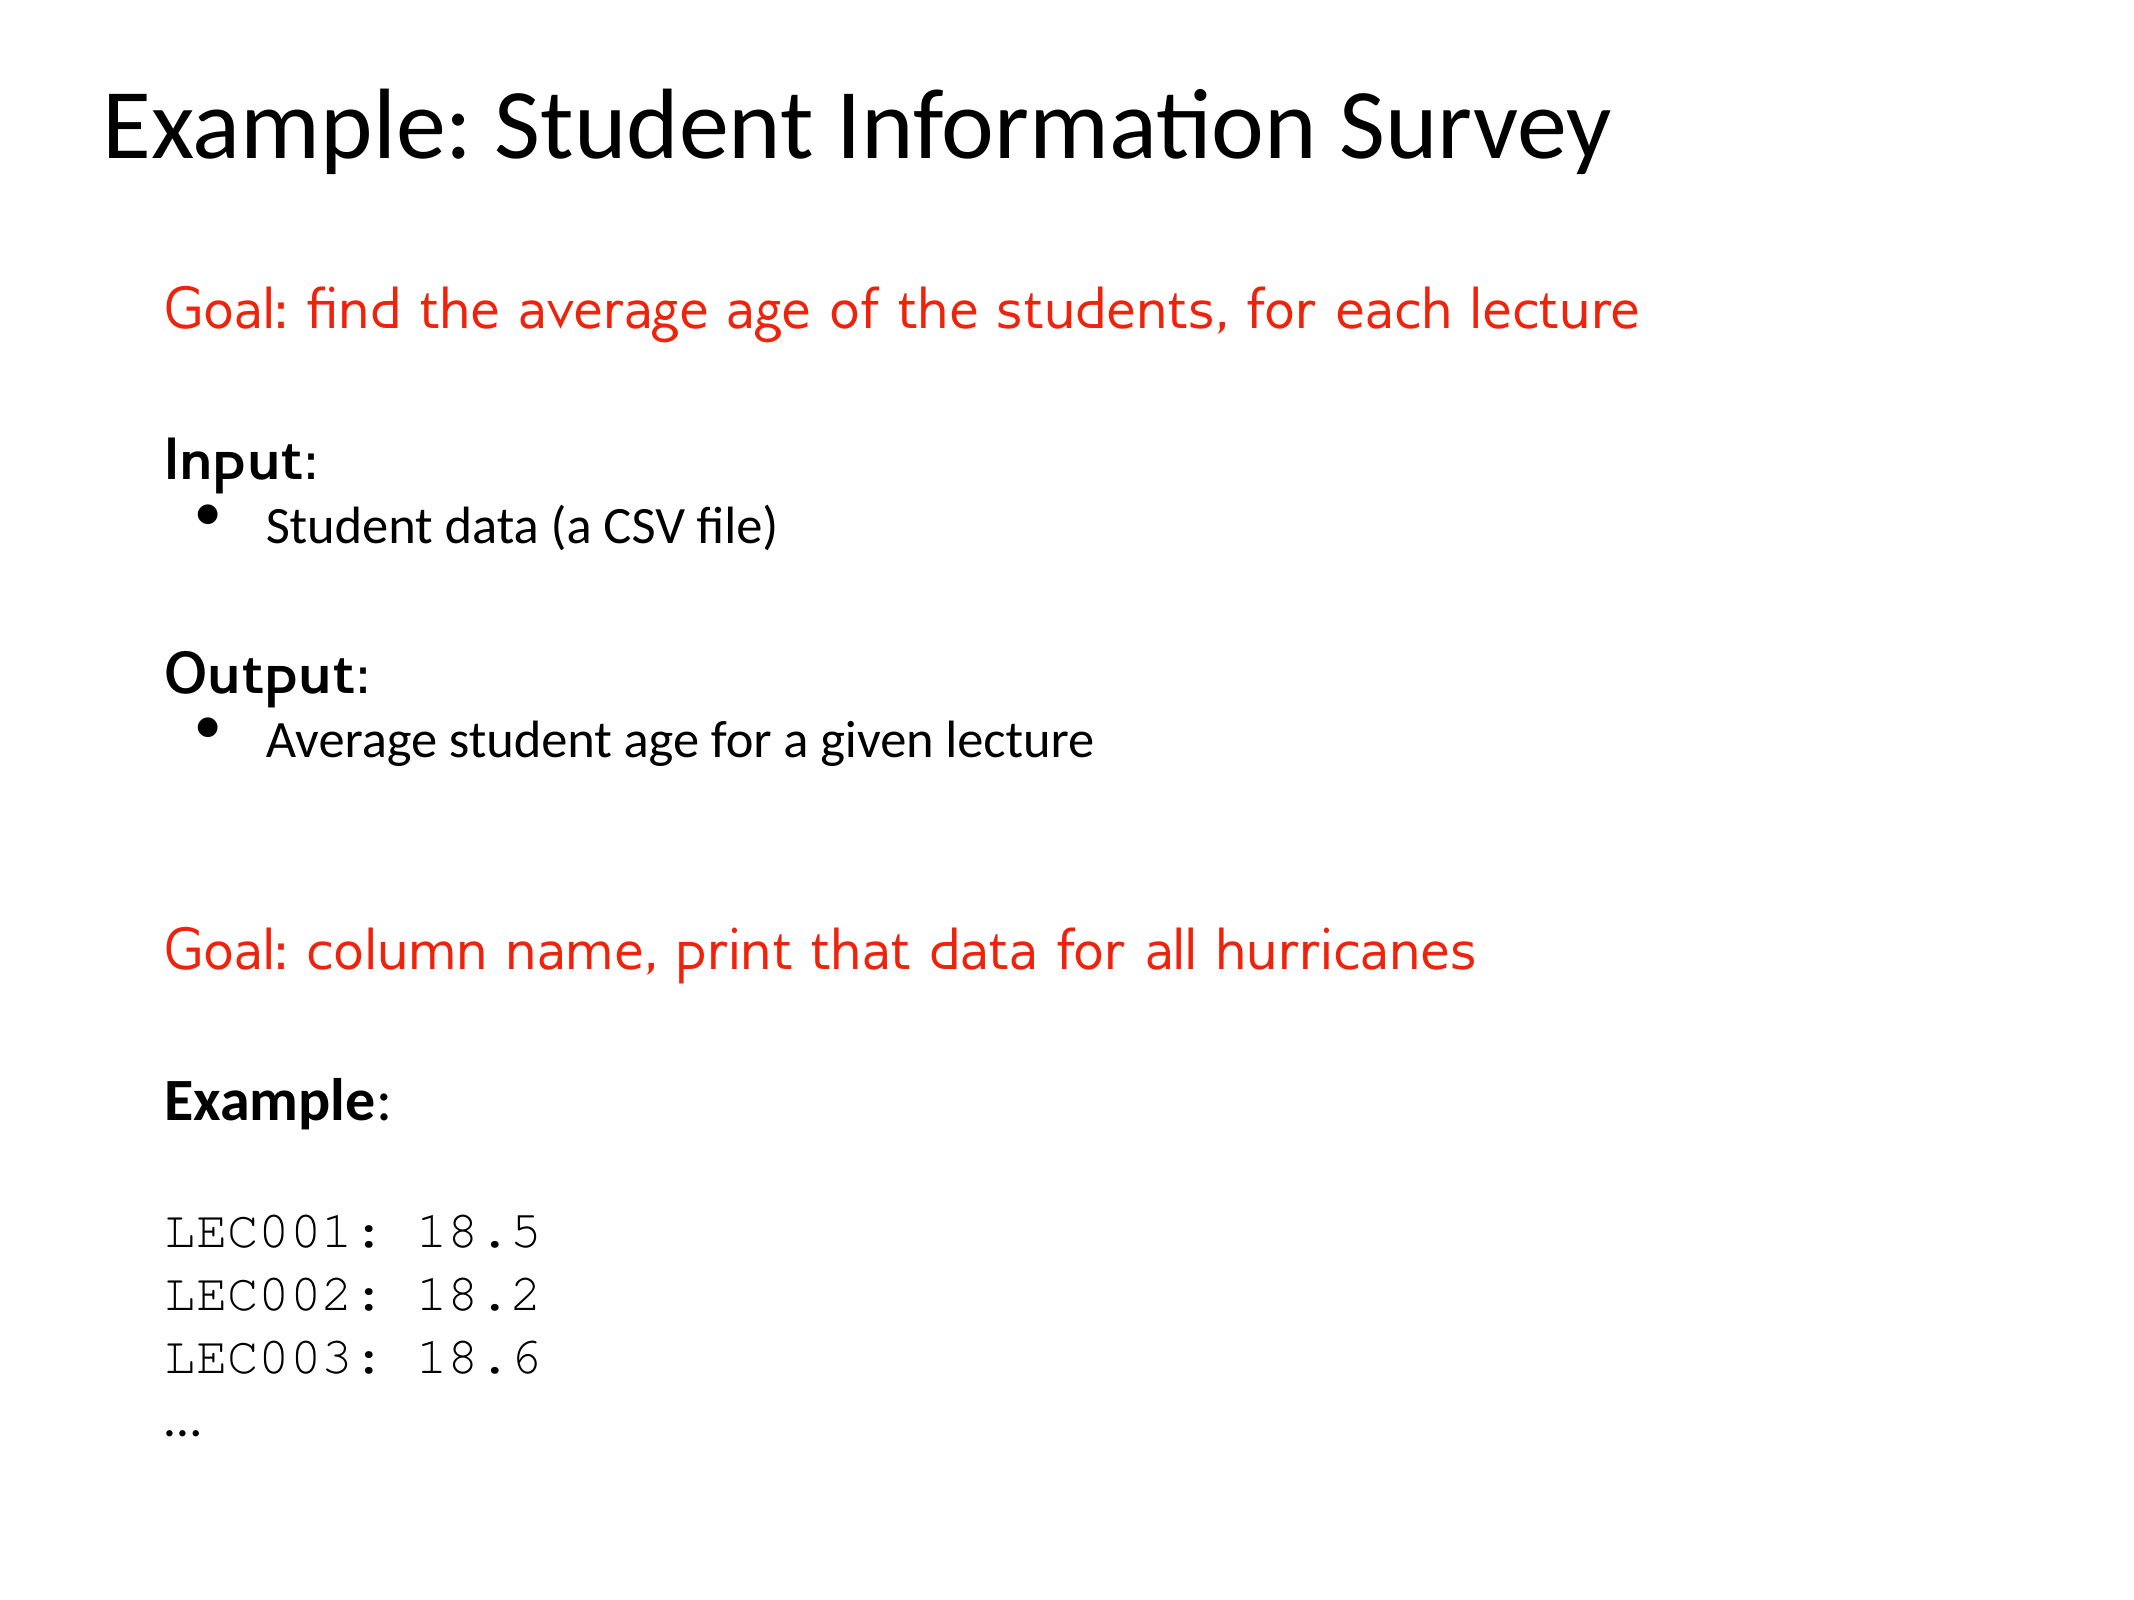

# Example: Student Information Survey
Goal: find the average age of the students, for each lecture
Input:
Student data (a CSV file)
Output:
Average student age for a given lecture

Goal: column name, print that data for all hurricanes
Example:
LEC001: 18.5
LEC002: 18.2
LEC003: 18.6
…